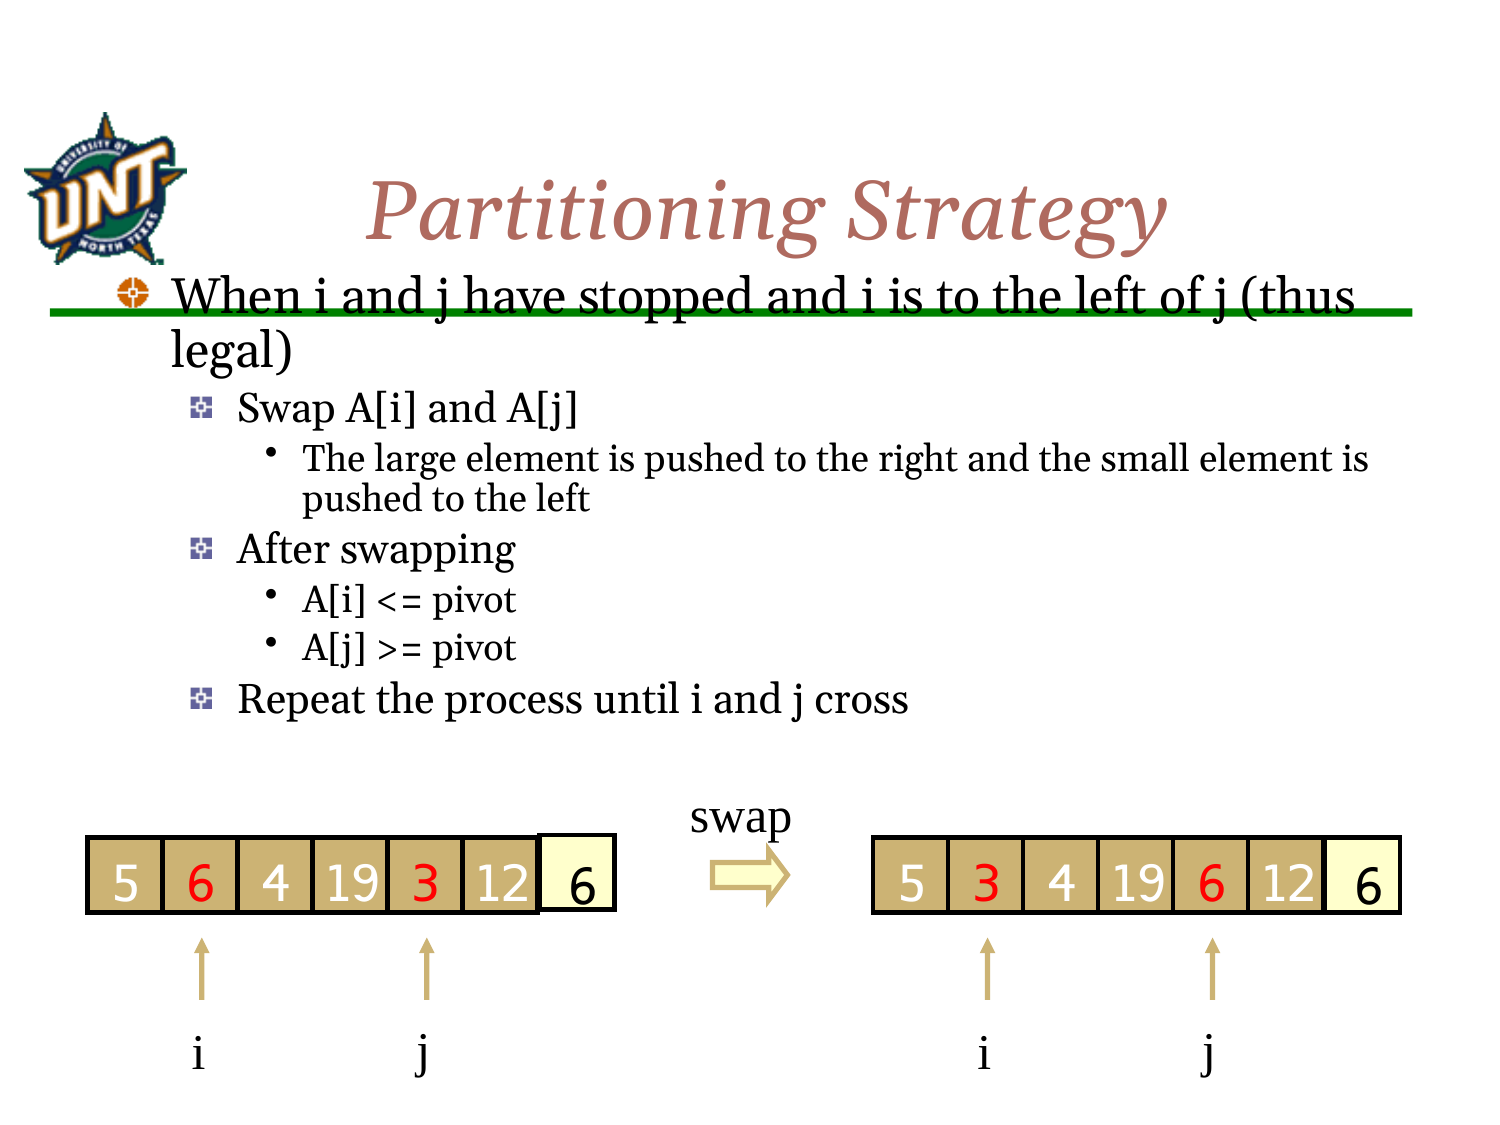

# Partitioning Strategy
When i and j have stopped and i is to the left of j (thus legal)
Swap A[i] and A[j]
The large element is pushed to the right and the small element is pushed to the left
After swapping
A[i] <= pivot
A[j] >= pivot
Repeat the process until i and j cross
swap

6

19

19

6
5
6
4
3
12
5
3
4
6
12

i

j

i

j